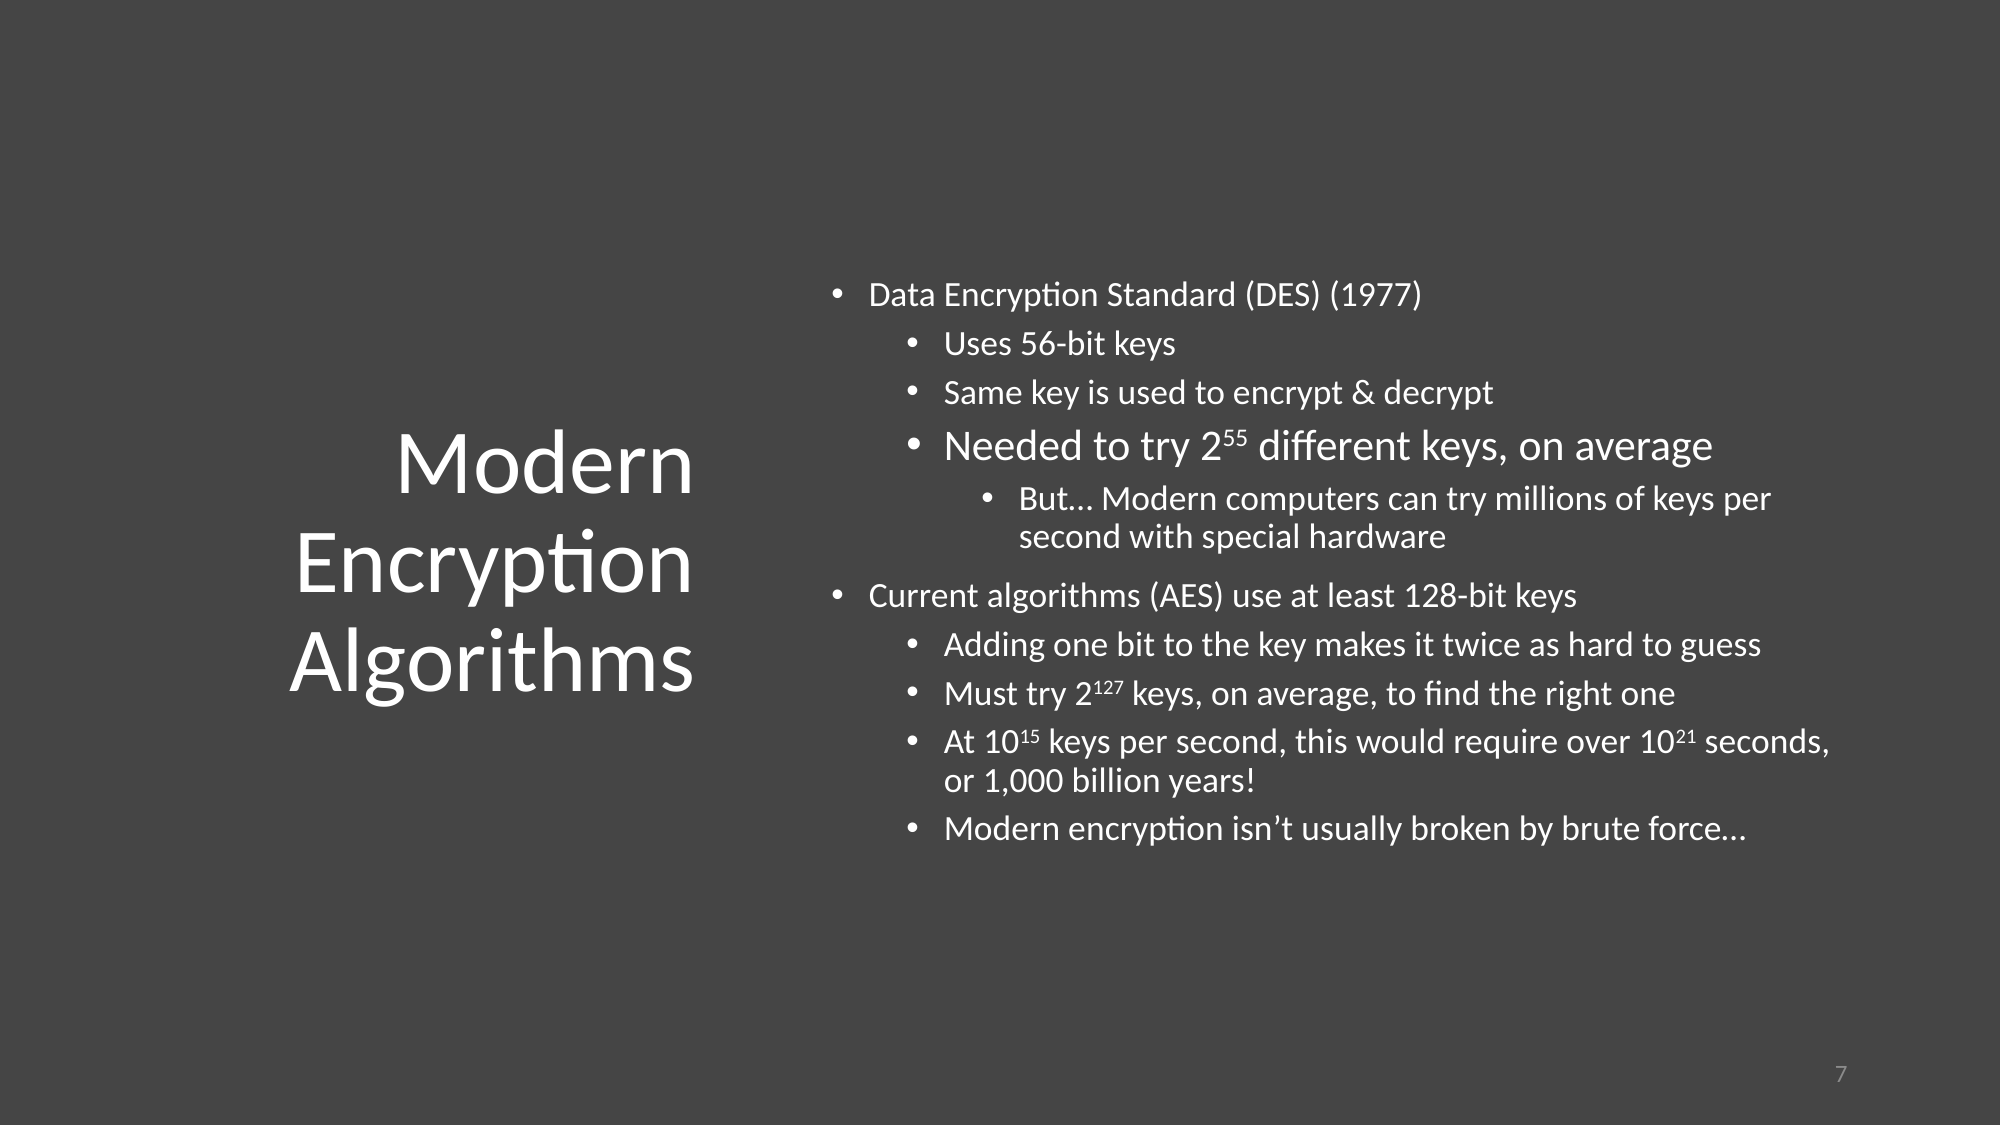

# Modern Encryption Algorithms
Data Encryption Standard (DES) (1977)
Uses 56-bit keys
Same key is used to encrypt & decrypt
Needed to try 255 different keys, on average
But… Modern computers can try millions of keys per second with special hardware
Current algorithms (AES) use at least 128-bit keys
Adding one bit to the key makes it twice as hard to guess
Must try 2127 keys, on average, to find the right one
At 1015 keys per second, this would require over 1021 seconds, or 1,000 billion years!
Modern encryption isn’t usually broken by brute force…
7